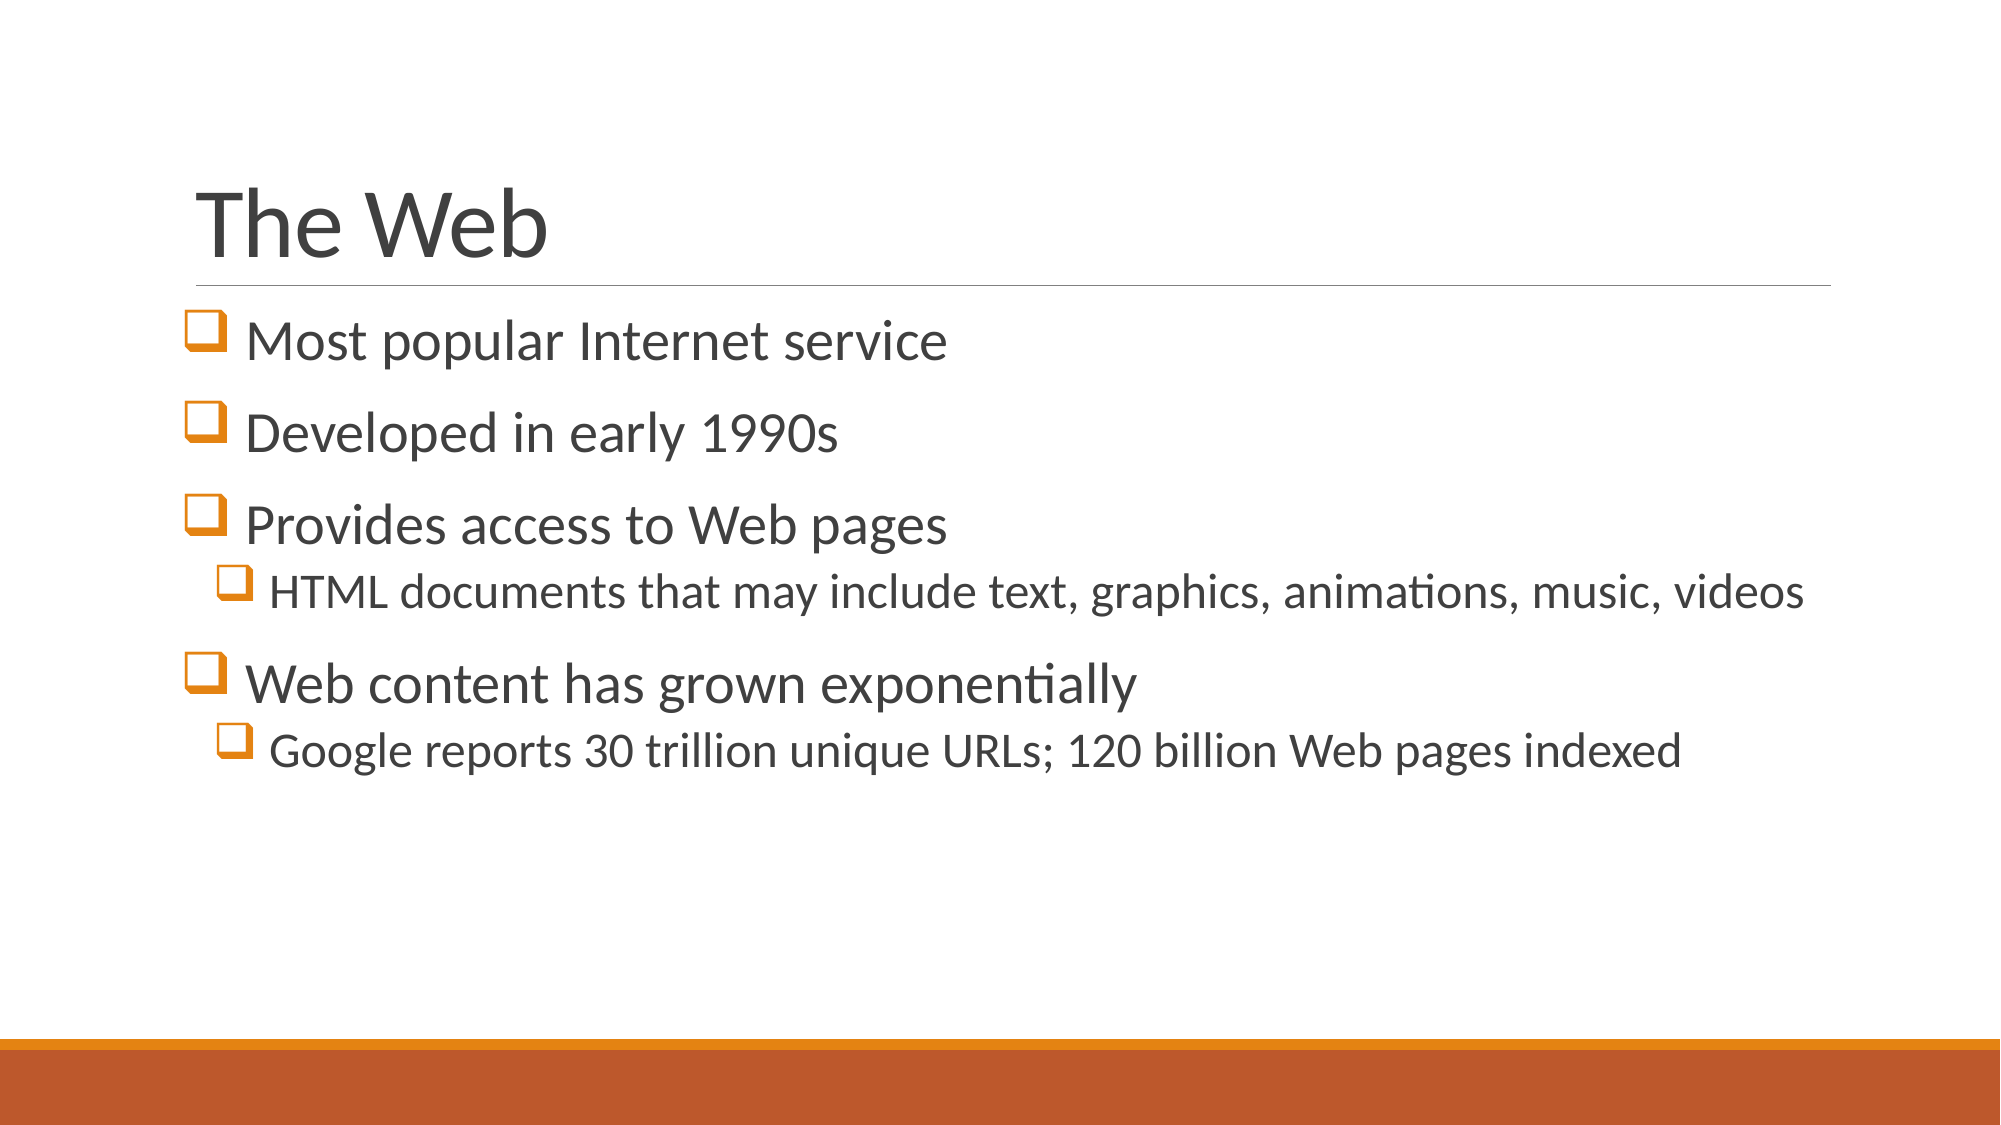

# The Web
 Most popular Internet service
 Developed in early 1990s
 Provides access to Web pages
 HTML documents that may include text, graphics, animations, music, videos
 Web content has grown exponentially
 Google reports 30 trillion unique URLs; 120 billion Web pages indexed